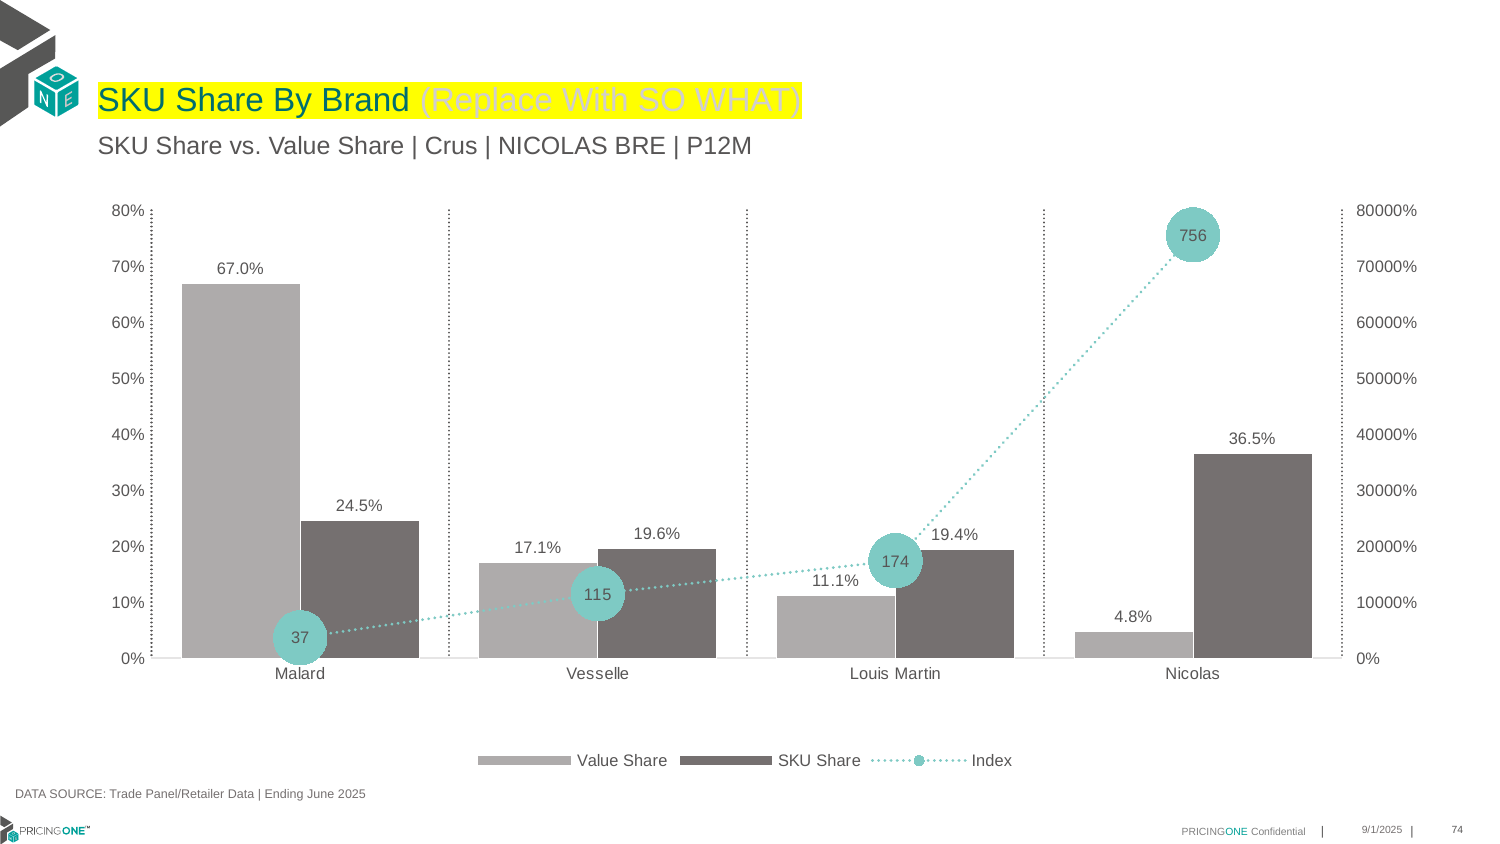

# SKU Share By Brand (Replace With SO WHAT)
SKU Share vs. Value Share | Crus | NICOLAS BRE | P12M

### Chart

| Category | Value Share | SKU Share | Index |
|---|---|---|---|
| Malard | 0.6699223004865297 | 0.24509803921568626 | 36.58603975978772 |
| Vesselle | 0.17059400188802556 | 0.19607843137254902 | 114.93864333005736 |
| Louis Martin | 0.11117565899353714 | 0.19362745098039216 | 174.1635288994762 |
| Nicolas | 0.048308038631907635 | 0.36519607843137253 | 755.9737235743602 |
DATA SOURCE: Trade Panel/Retailer Data | Ending June 2025

9/1/2025
74